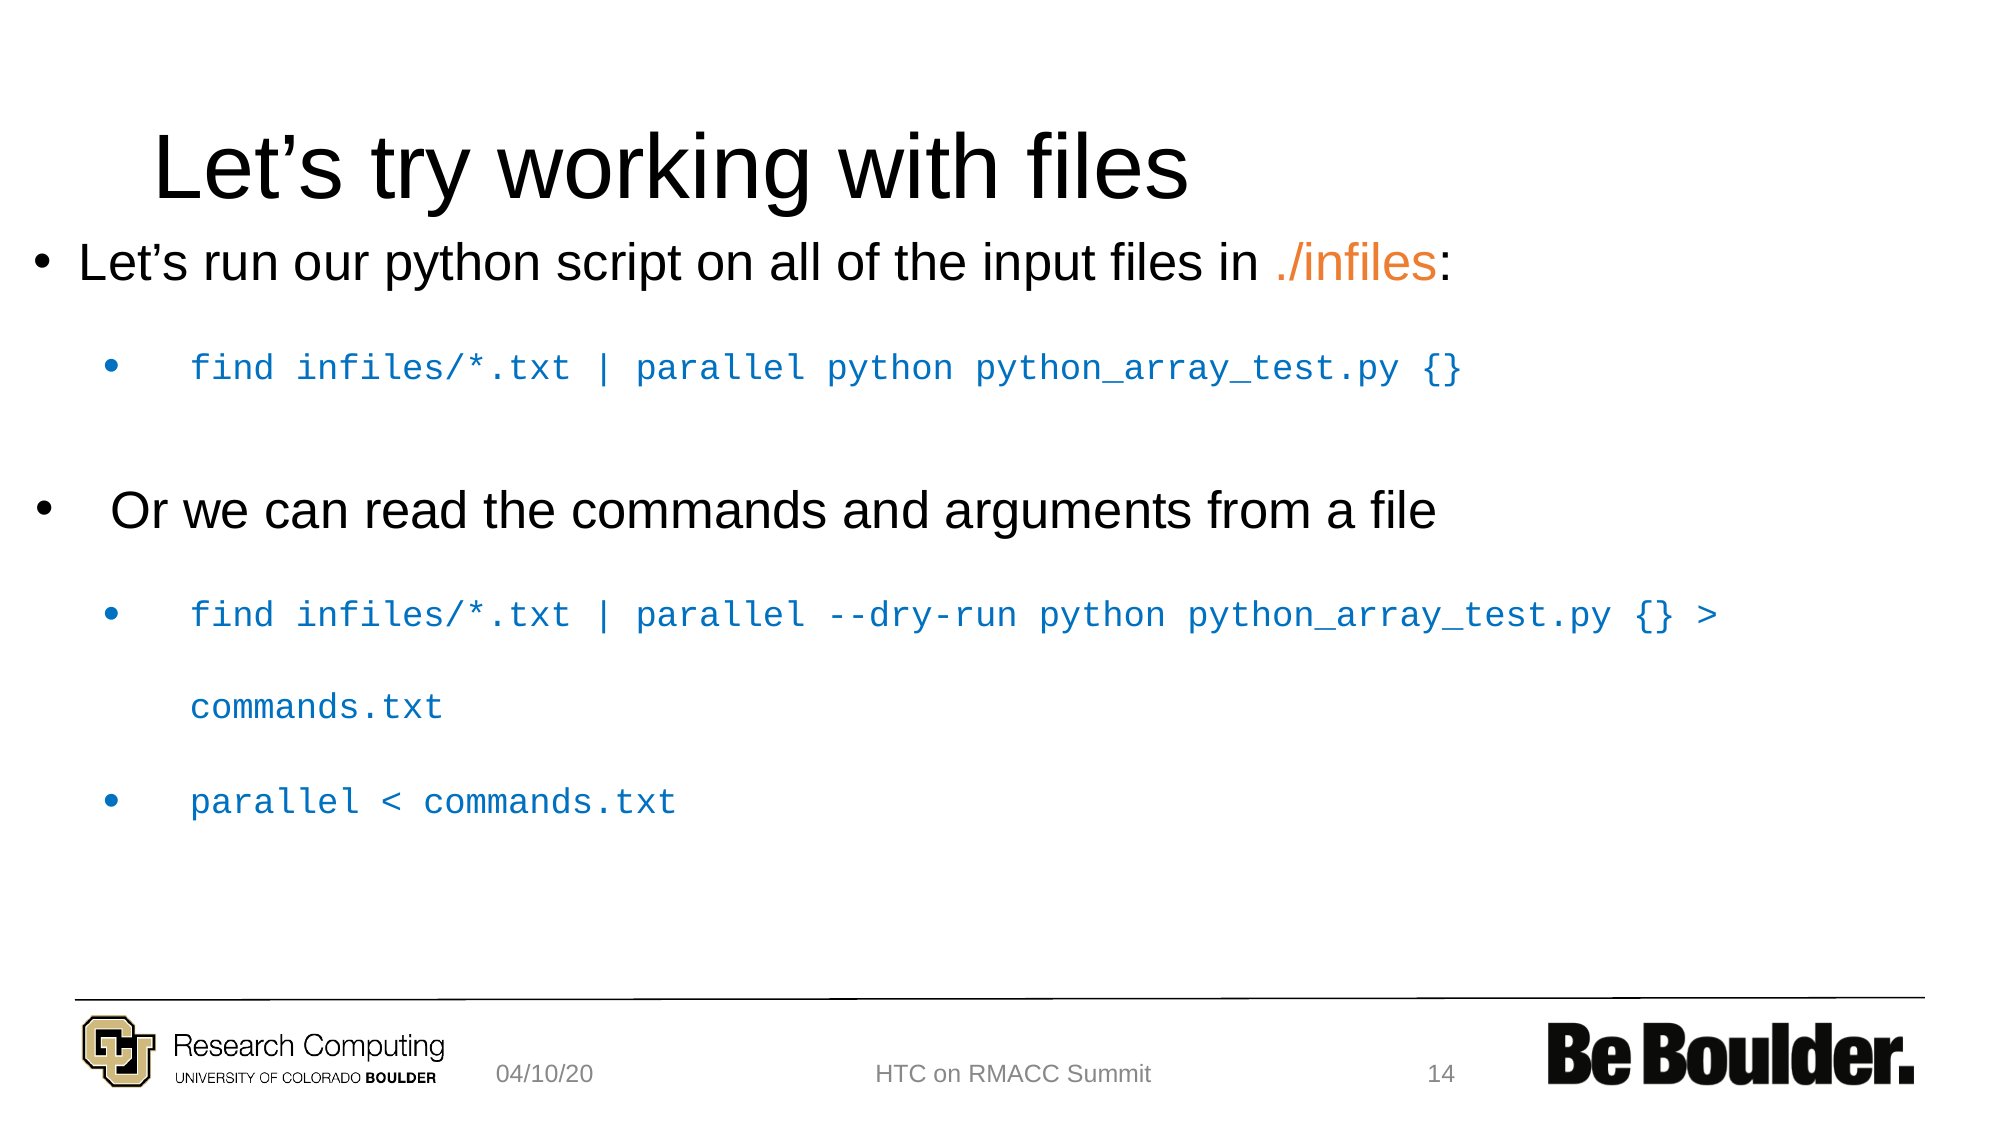

# Let’s try working with files
  Let’s run our python script on all of the input files in ./infiles:
find infiles/*.txt | parallel python python_array_test.py {}

Or we can read the commands and arguments from a file
find infiles/*.txt | parallel --dry-run python python_array_test.py {} > commands.txt
parallel < commands.txt

04/10/20
HTC on RMACC Summit
14